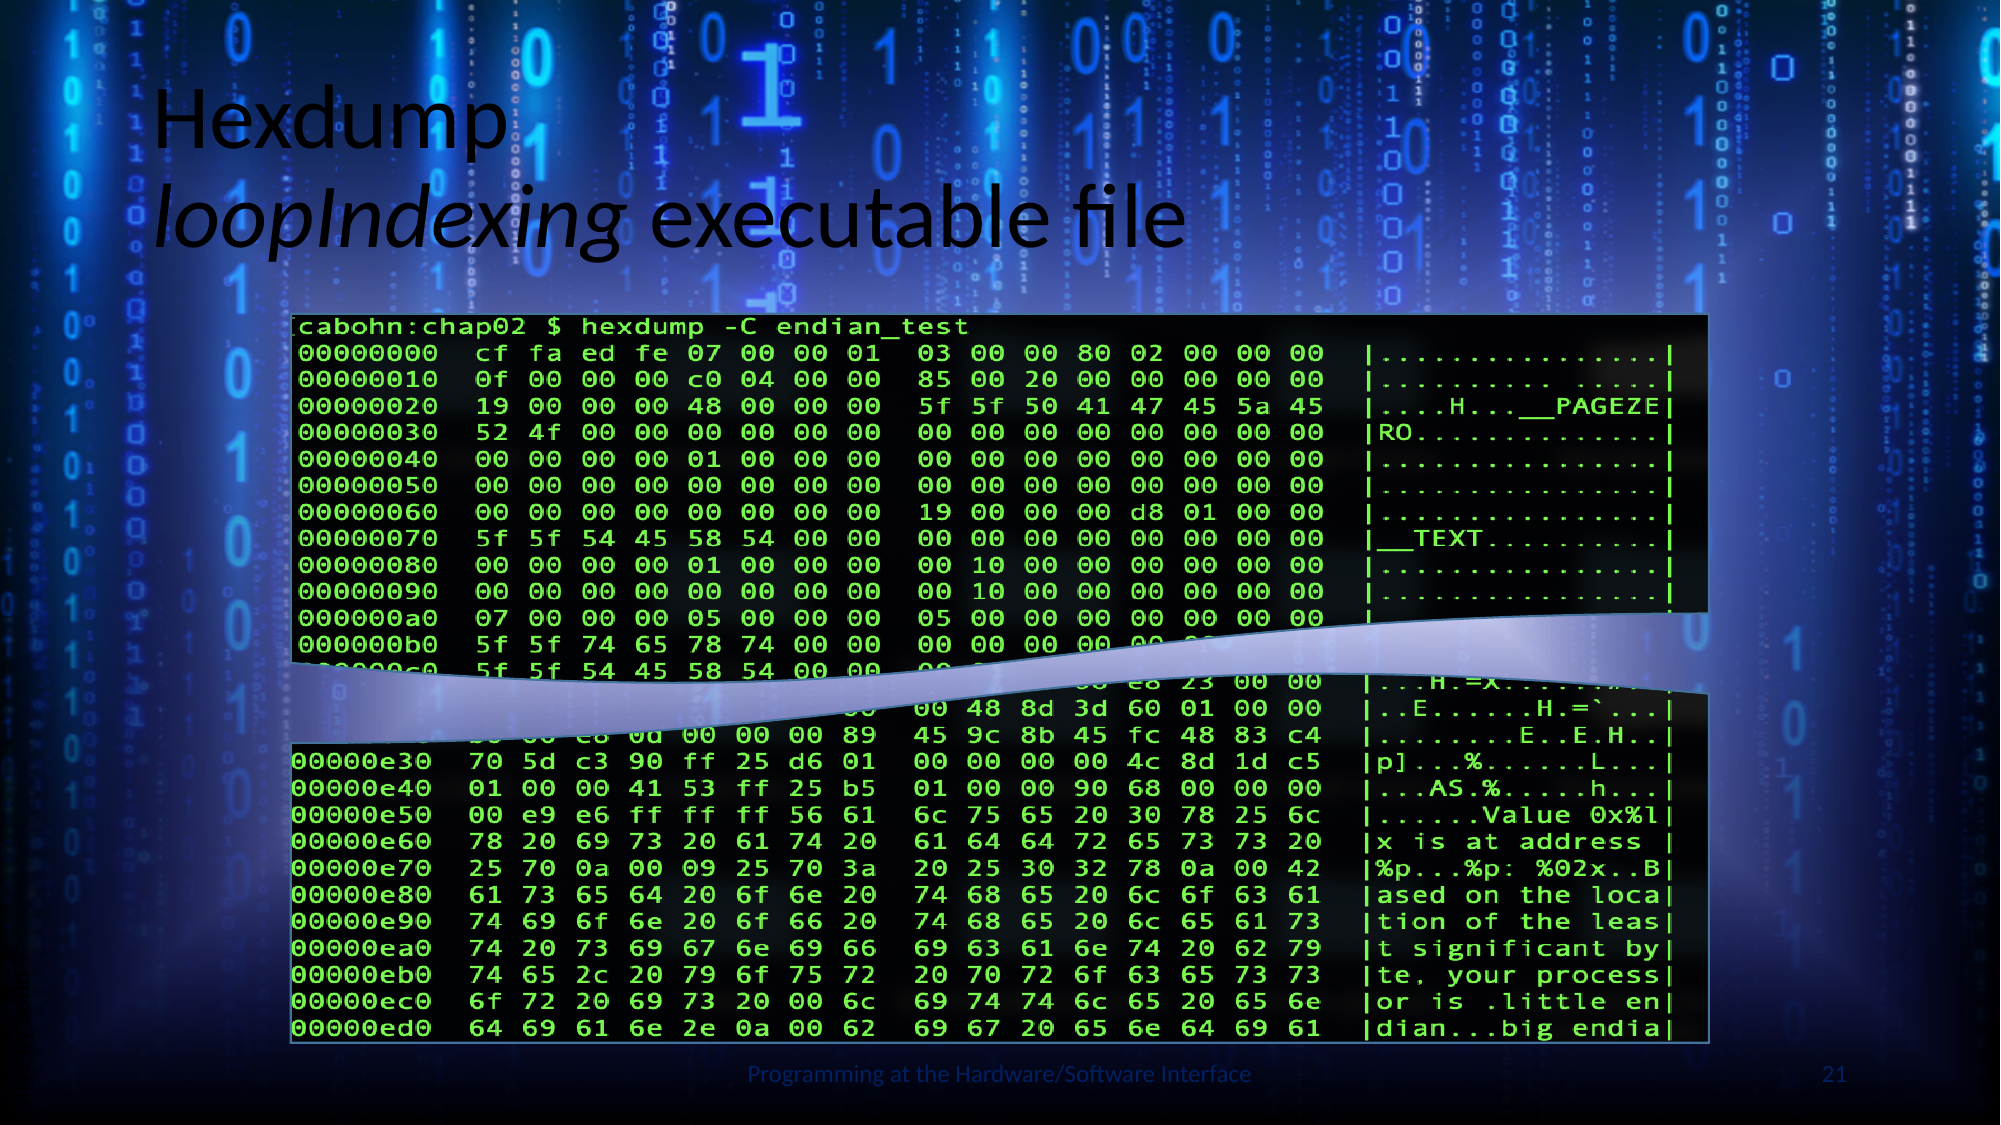

# Hexdump loopIndexing executable file

Slide by Bohn
Programming at the Hardware/Software Interface
21